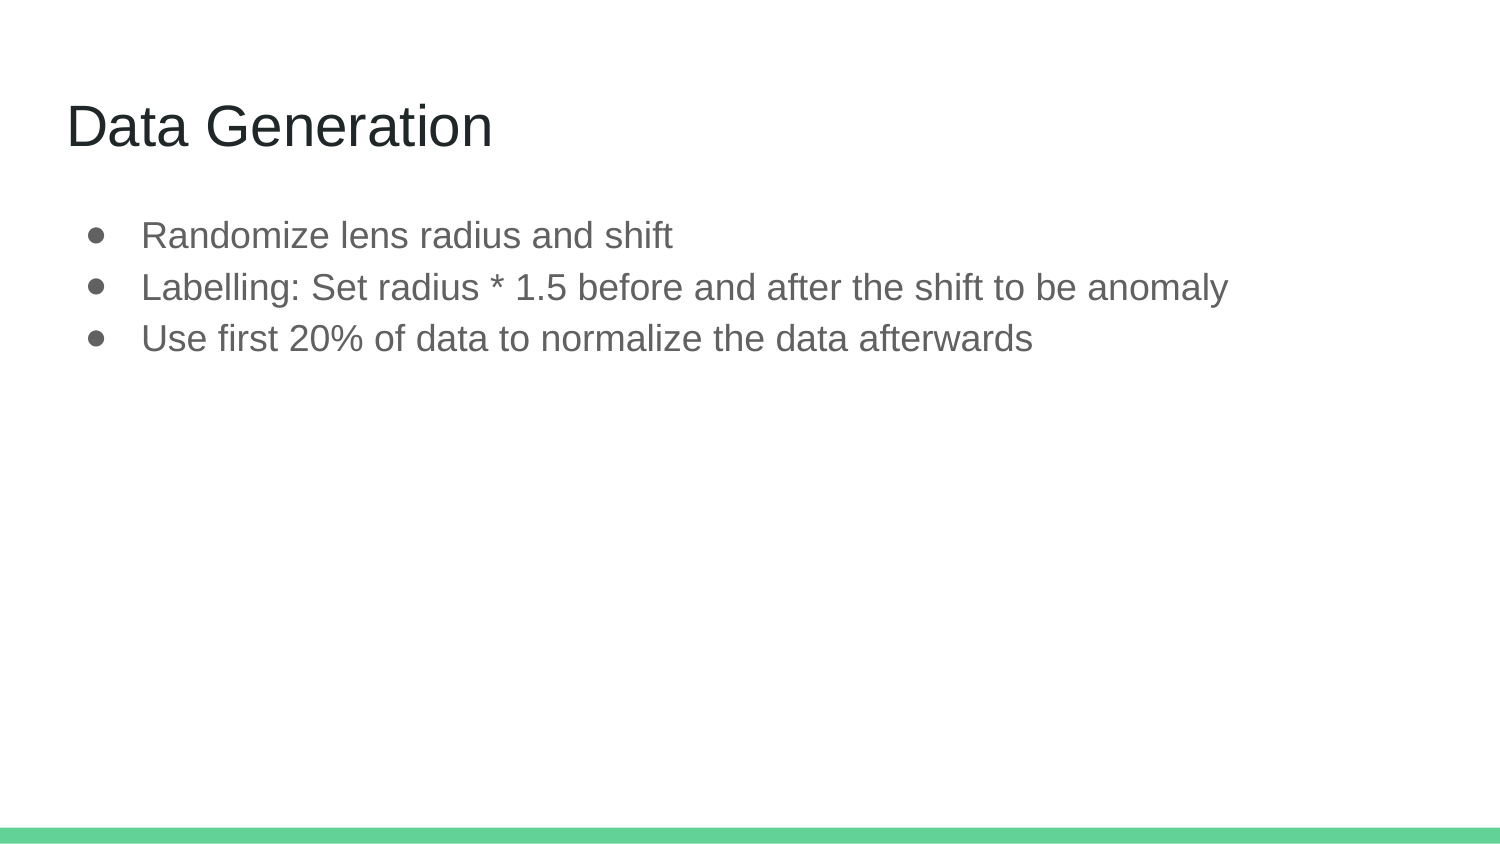

# Data Generation
Randomize lens radius and shift
Labelling: Set radius * 1.5 before and after the shift to be anomaly
Use first 20% of data to normalize the data afterwards